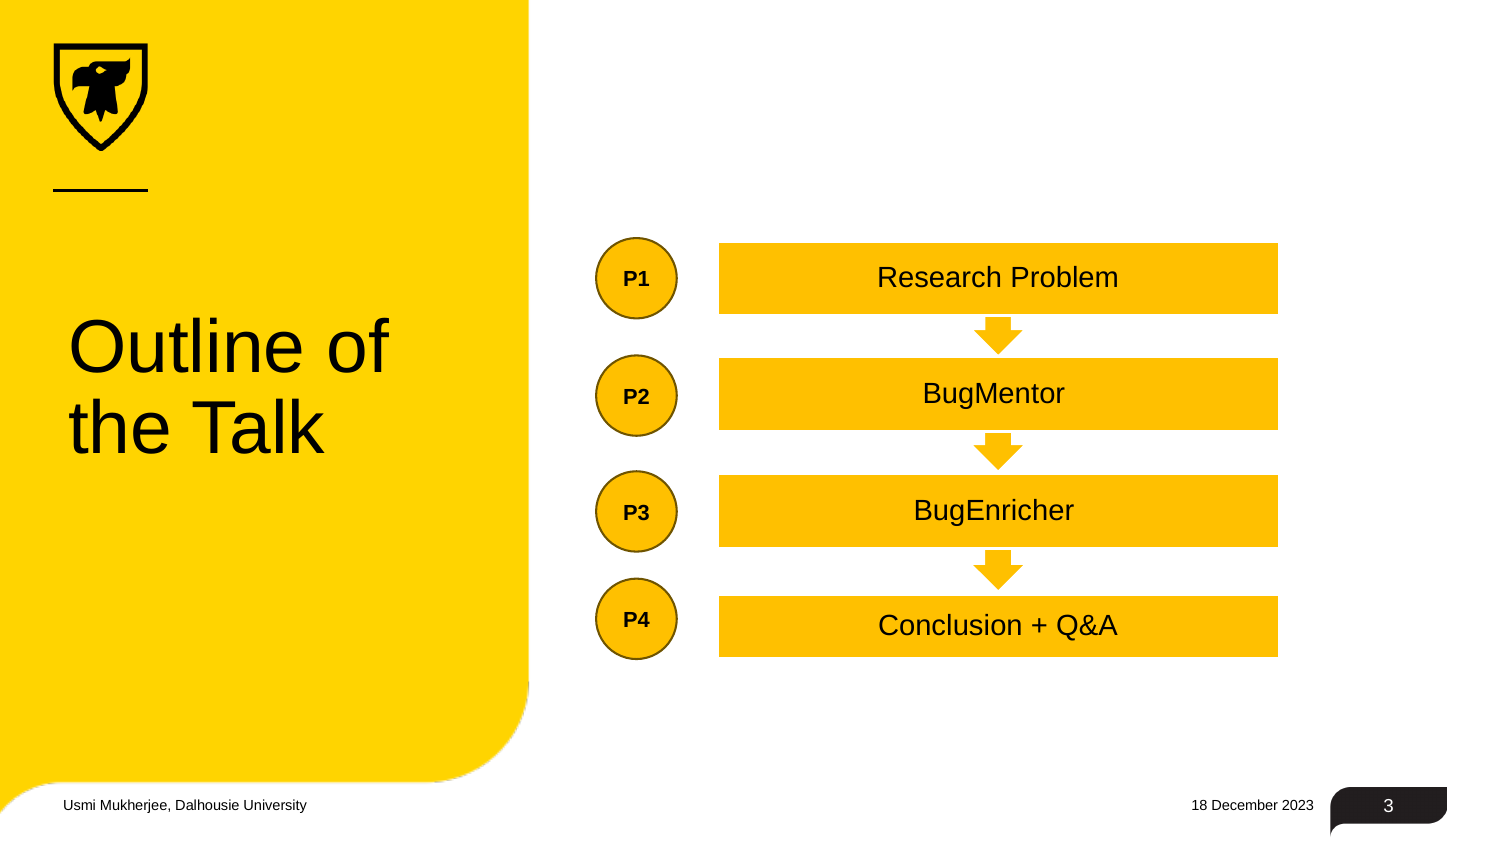

# Outline of the Talk
P1
Research Problem

P2

BugMentor
P3
BugEnricher

P4

Conclusion + Q&A
Usmi Mukherjee, Dalhousie University
18 December 2023
3